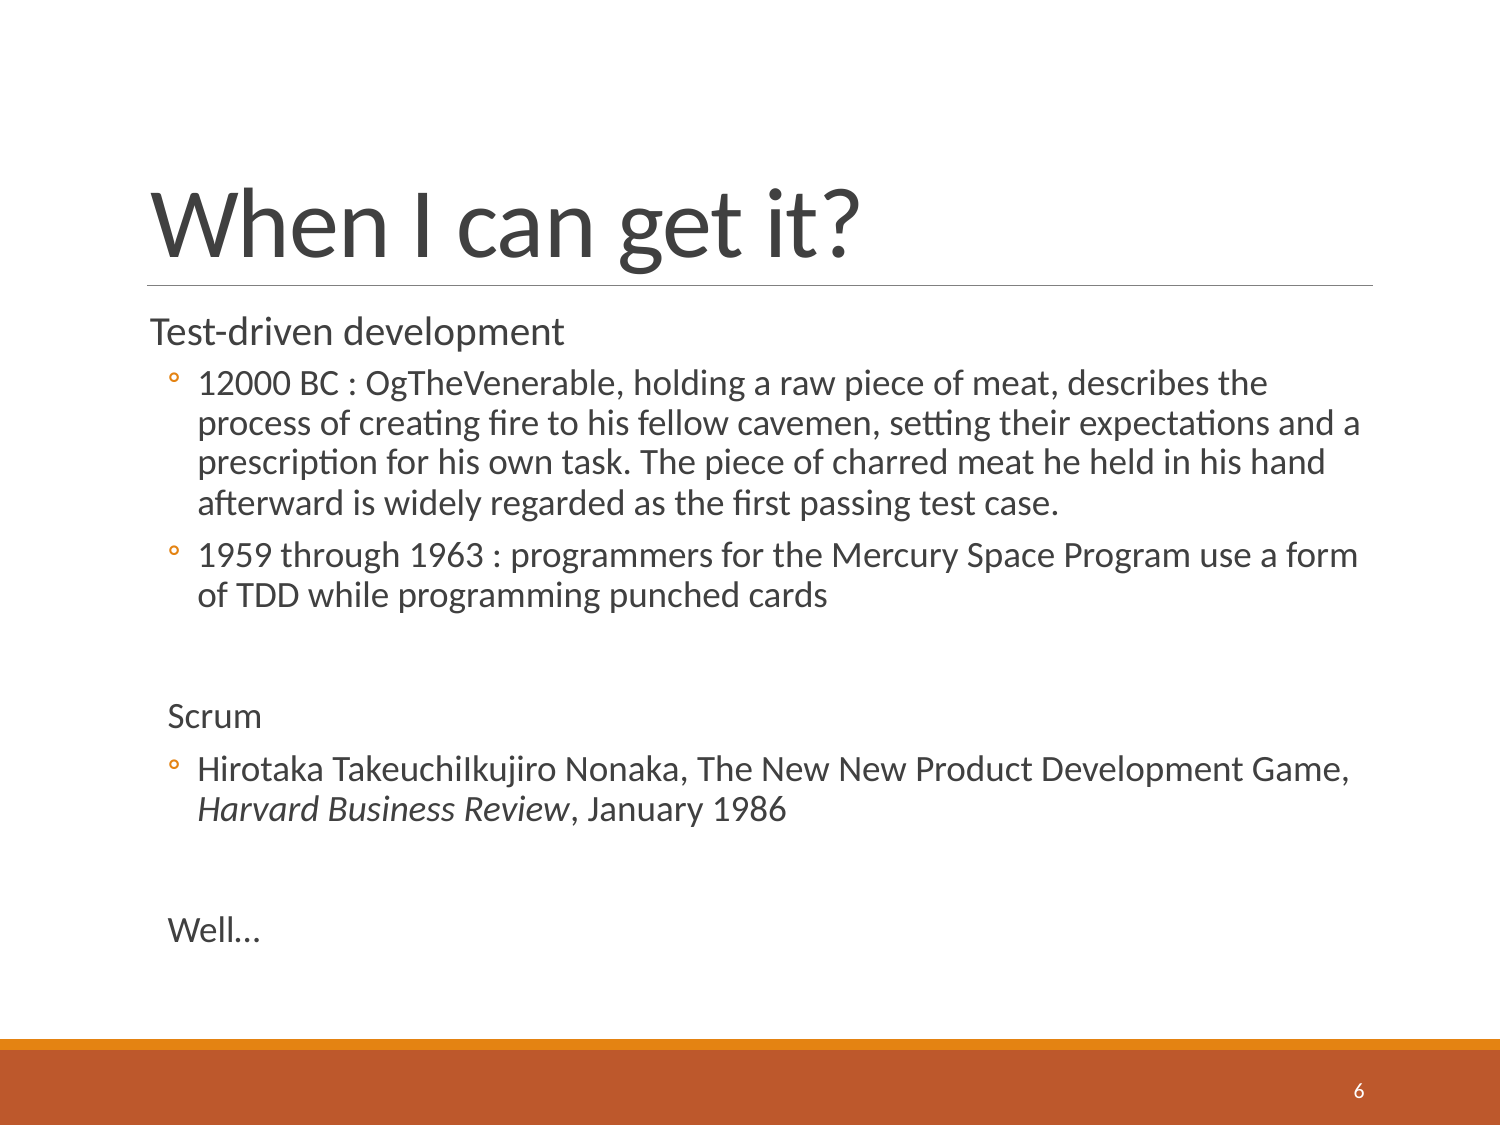

# When I can get it?
Test-driven development
12000 BC : OgTheVenerable, holding a raw piece of meat, describes the process of creating fire to his fellow cavemen, setting their expectations and a prescription for his own task. The piece of charred meat he held in his hand afterward is widely regarded as the first passing test case.
1959 through 1963 : programmers for the Mercury Space Program use a form of TDD while programming punched cards

Scrum
Hirotaka TakeuchiIkujiro Nonaka, The New New Product Development Game, Harvard Business Review, January 1986

Well…
6